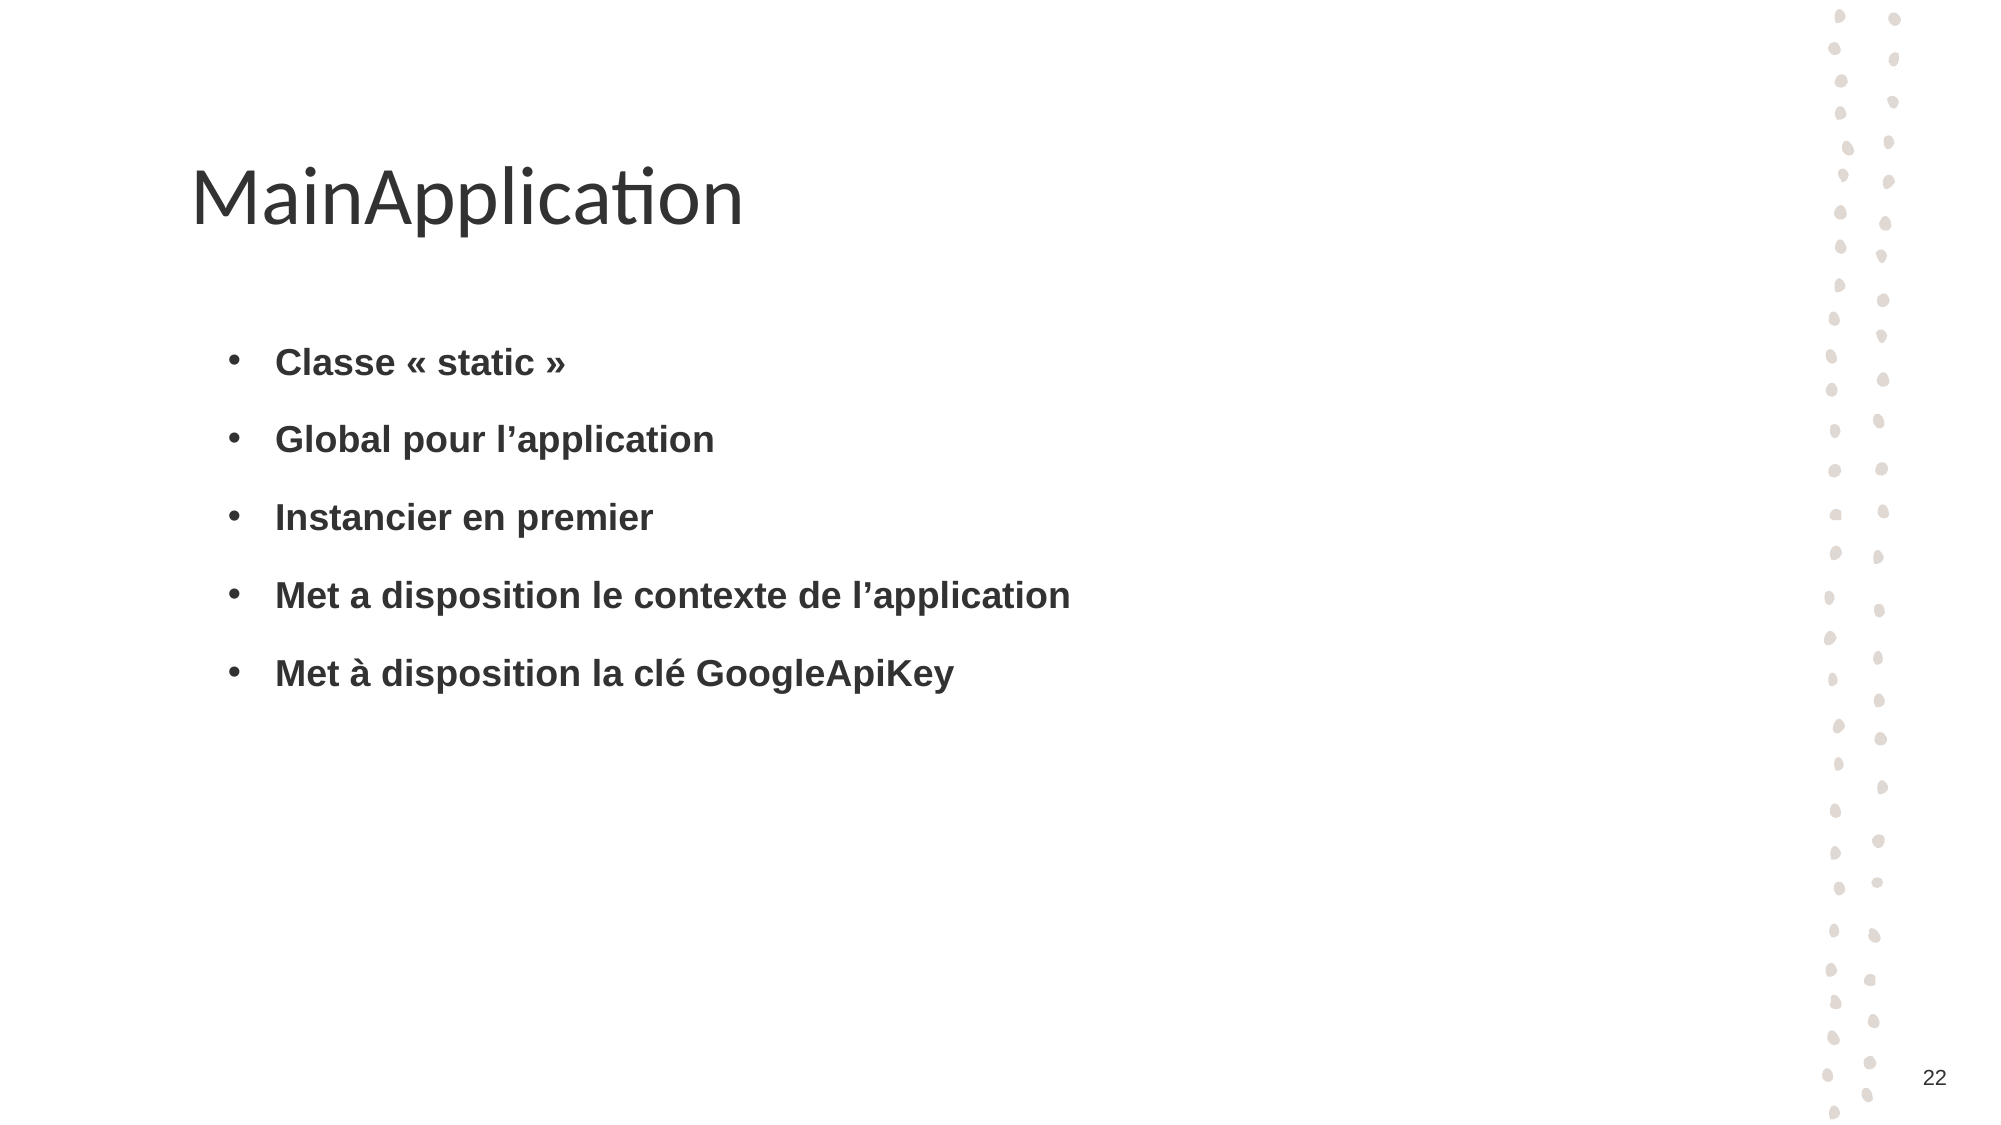

# MainApplication
Classe « static »
Global pour l’application
Instancier en premier
Met a disposition le contexte de l’application
Met à disposition la clé GoogleApiKey
22